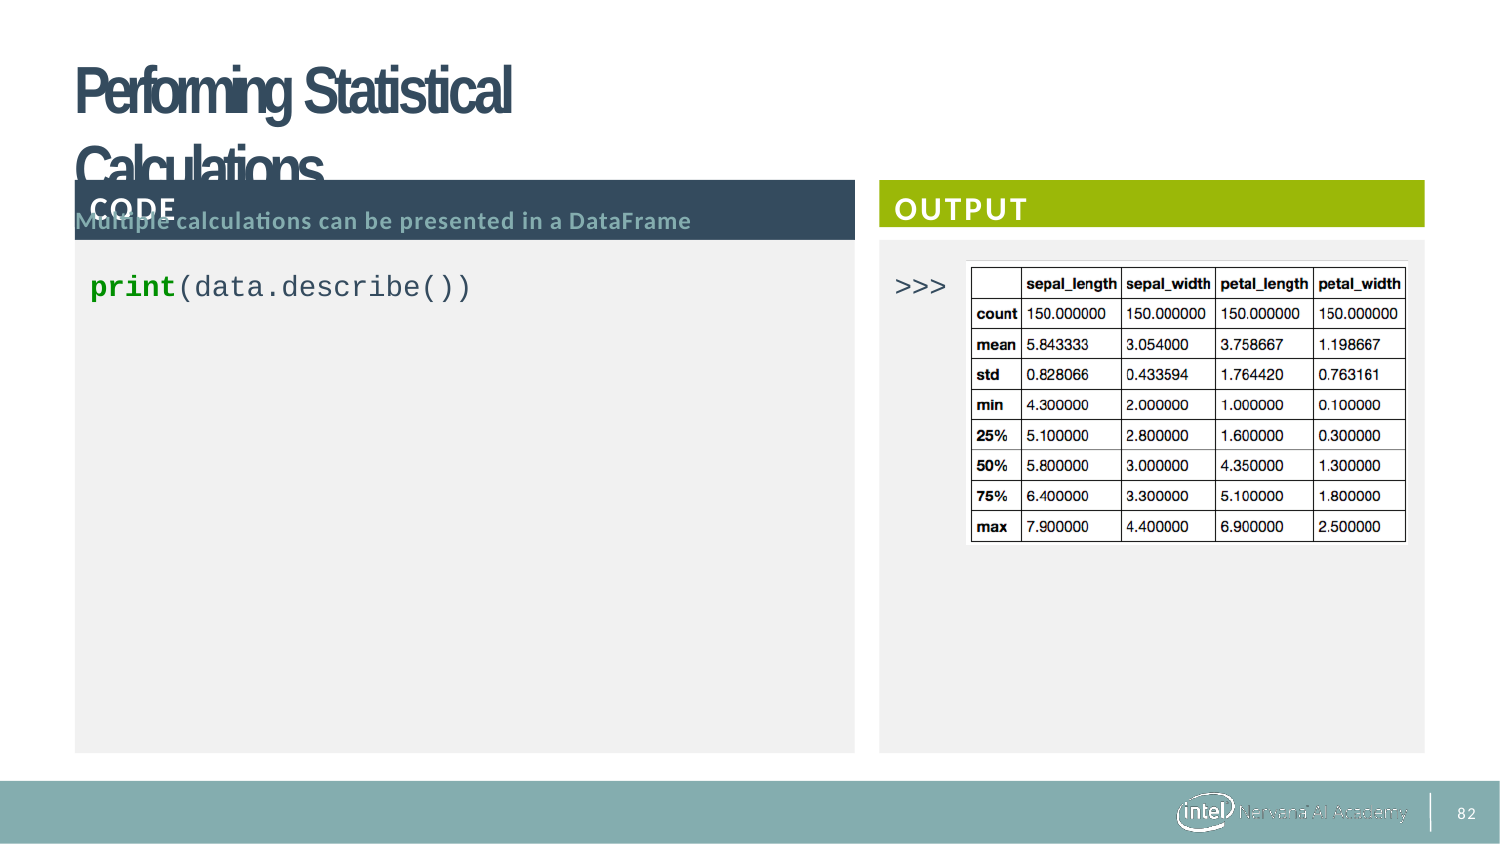

# Performing Statistical Calculations
Multiple calculations can be presented in a DataFrame

CODE
OUTPUT

print(data.describe())
>>>
82